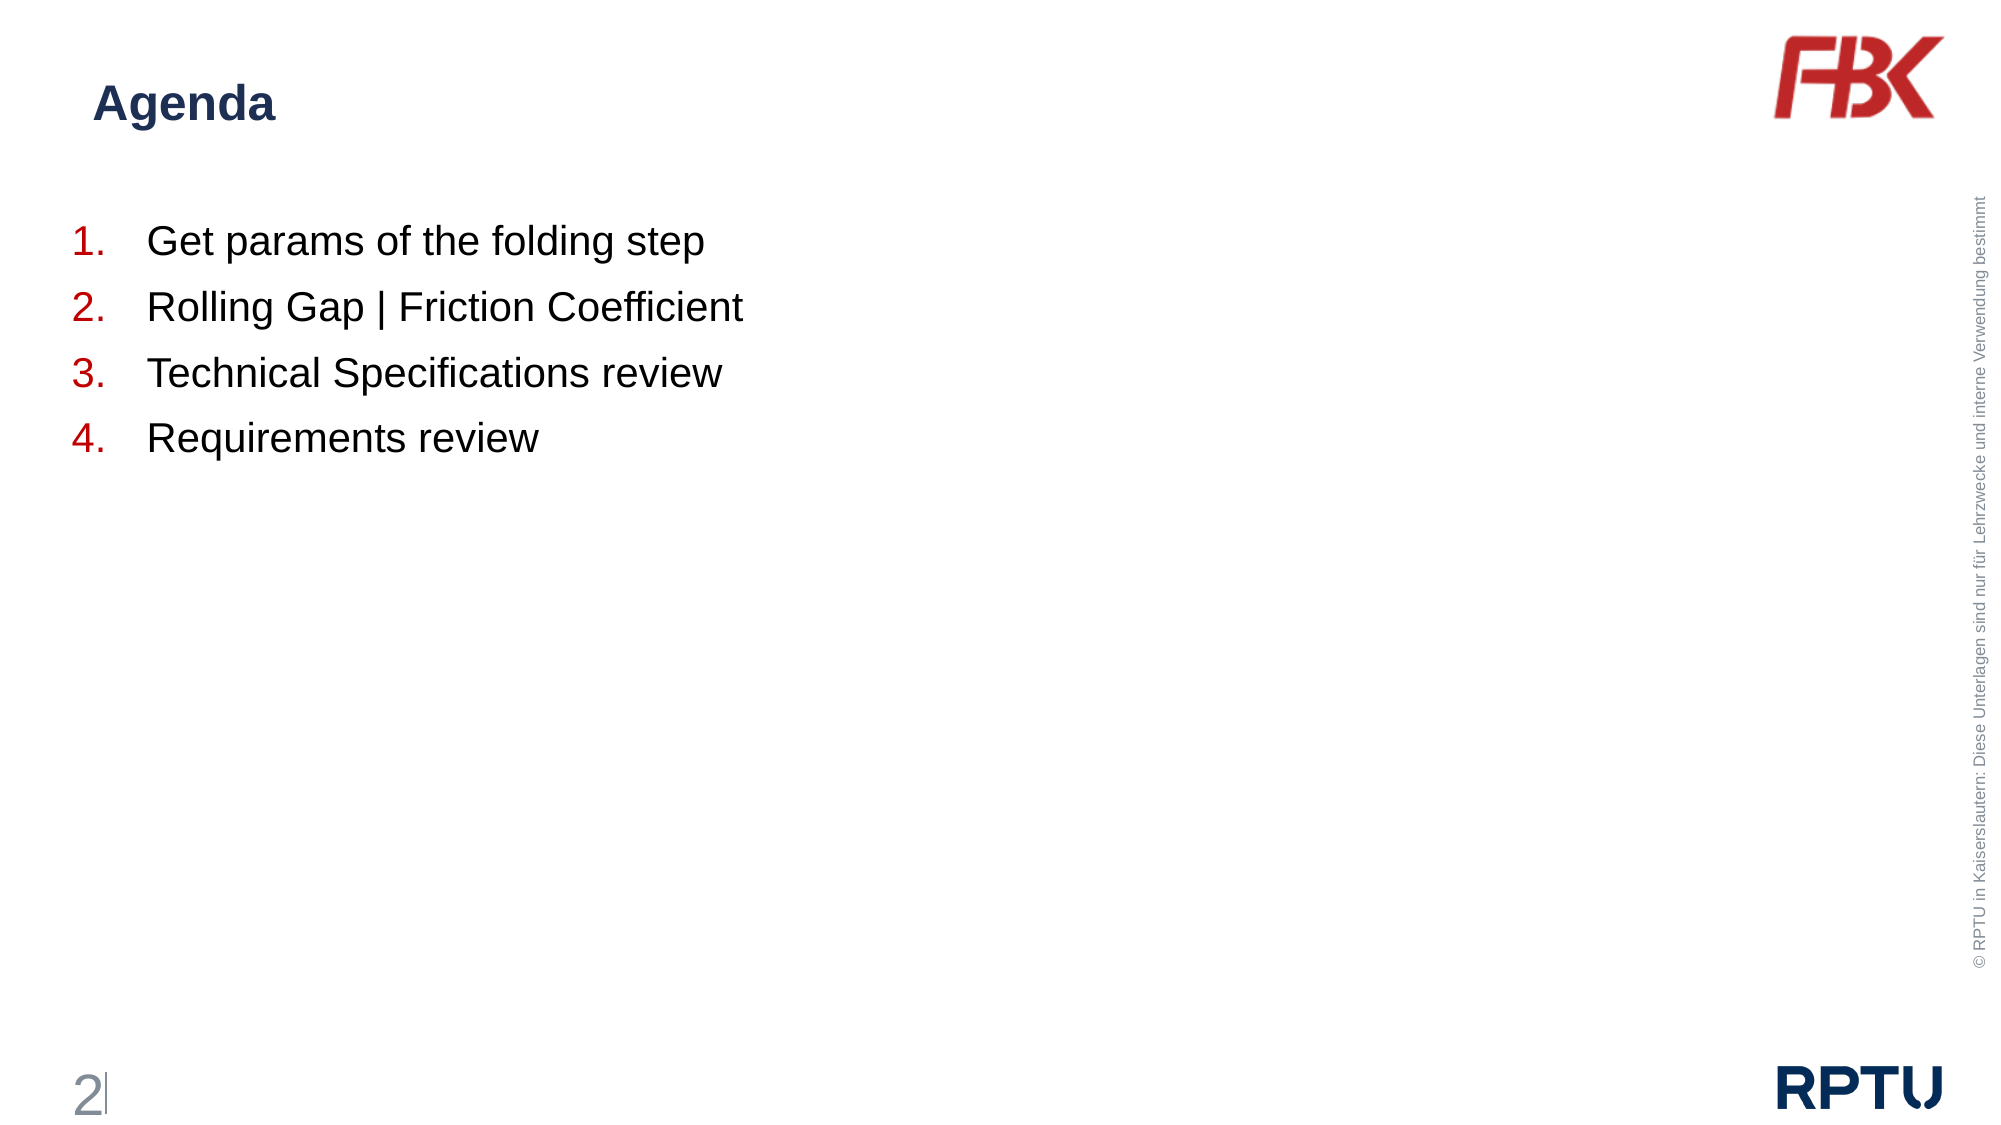

Agenda
Get params of the folding step
Rolling Gap | Friction Coefficient
Technical Specifications review
Requirements review

2